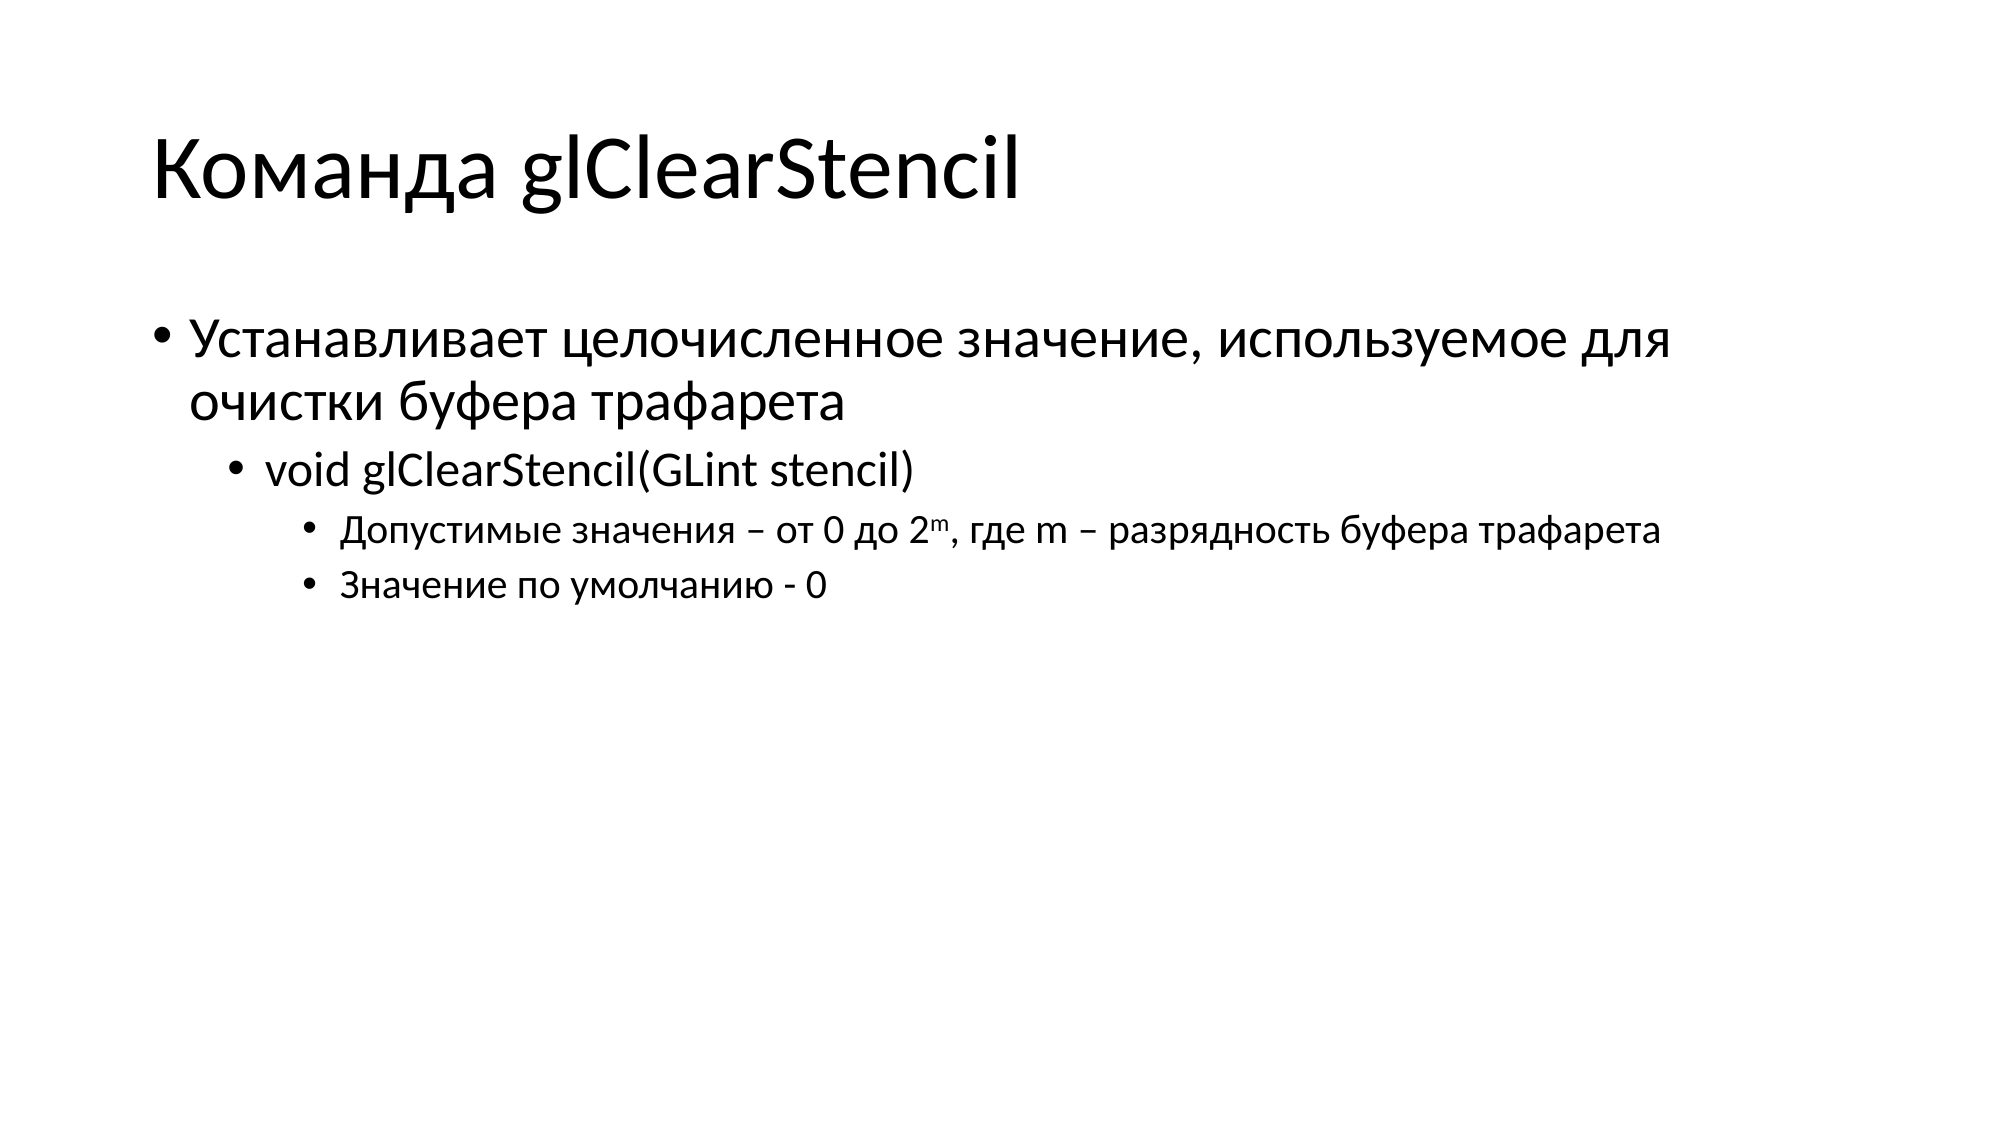

# Команда glClearStencil
Устанавливает целочисленное значение, используемое для очистки буфера трафарета
void glClearStencil(GLint stencil)
Допустимые значения – от 0 до 2m, где m – разрядность буфера трафарета
Значение по умолчанию - 0